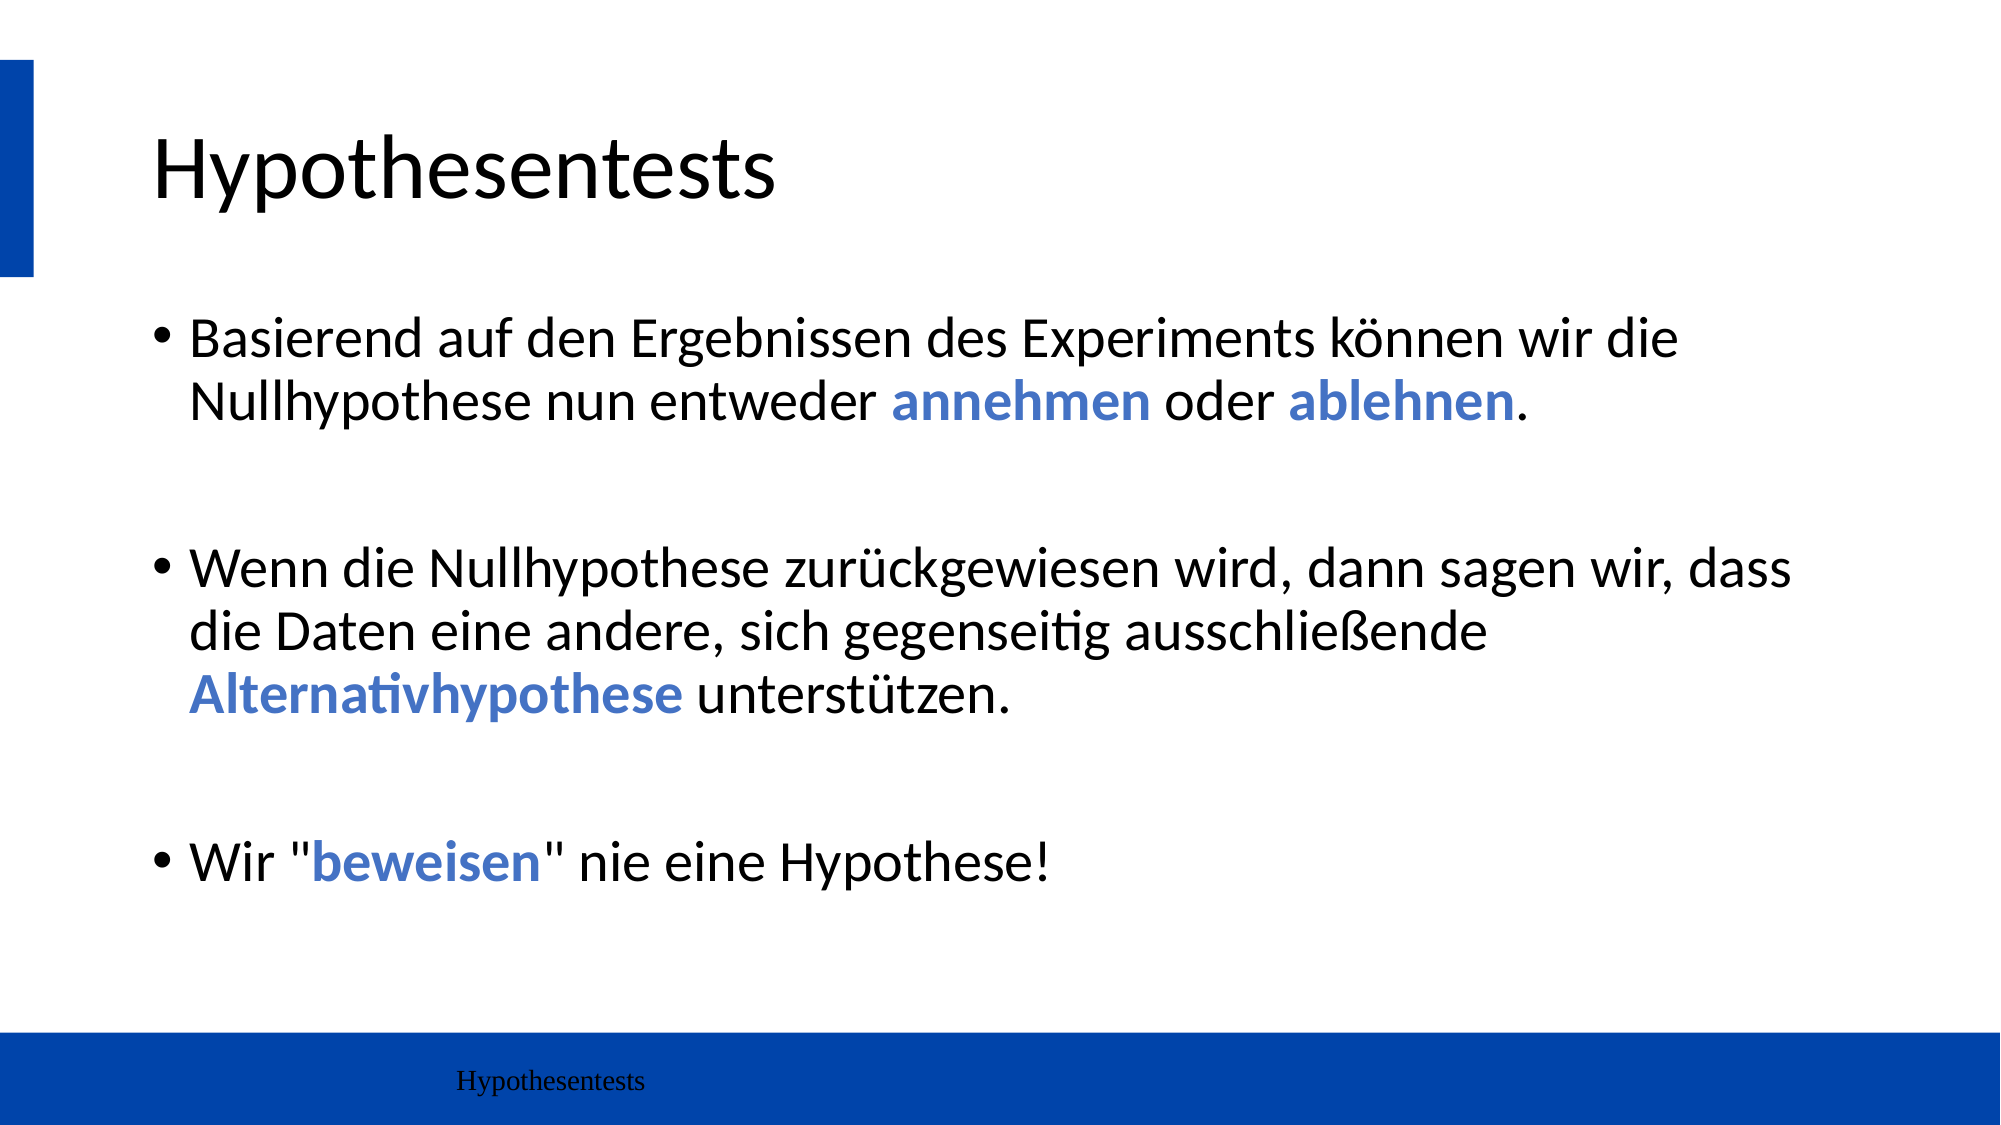

# Hypothesentests
Basierend auf den Ergebnissen des Experiments können wir die Nullhypothese nun entweder annehmen oder ablehnen.

Wenn die Nullhypothese zurückgewiesen wird, dann sagen wir, dass die Daten eine andere, sich gegenseitig ausschließende Alternativhypothese unterstützen.

Wir "beweisen" nie eine Hypothese!
Hypothesentests